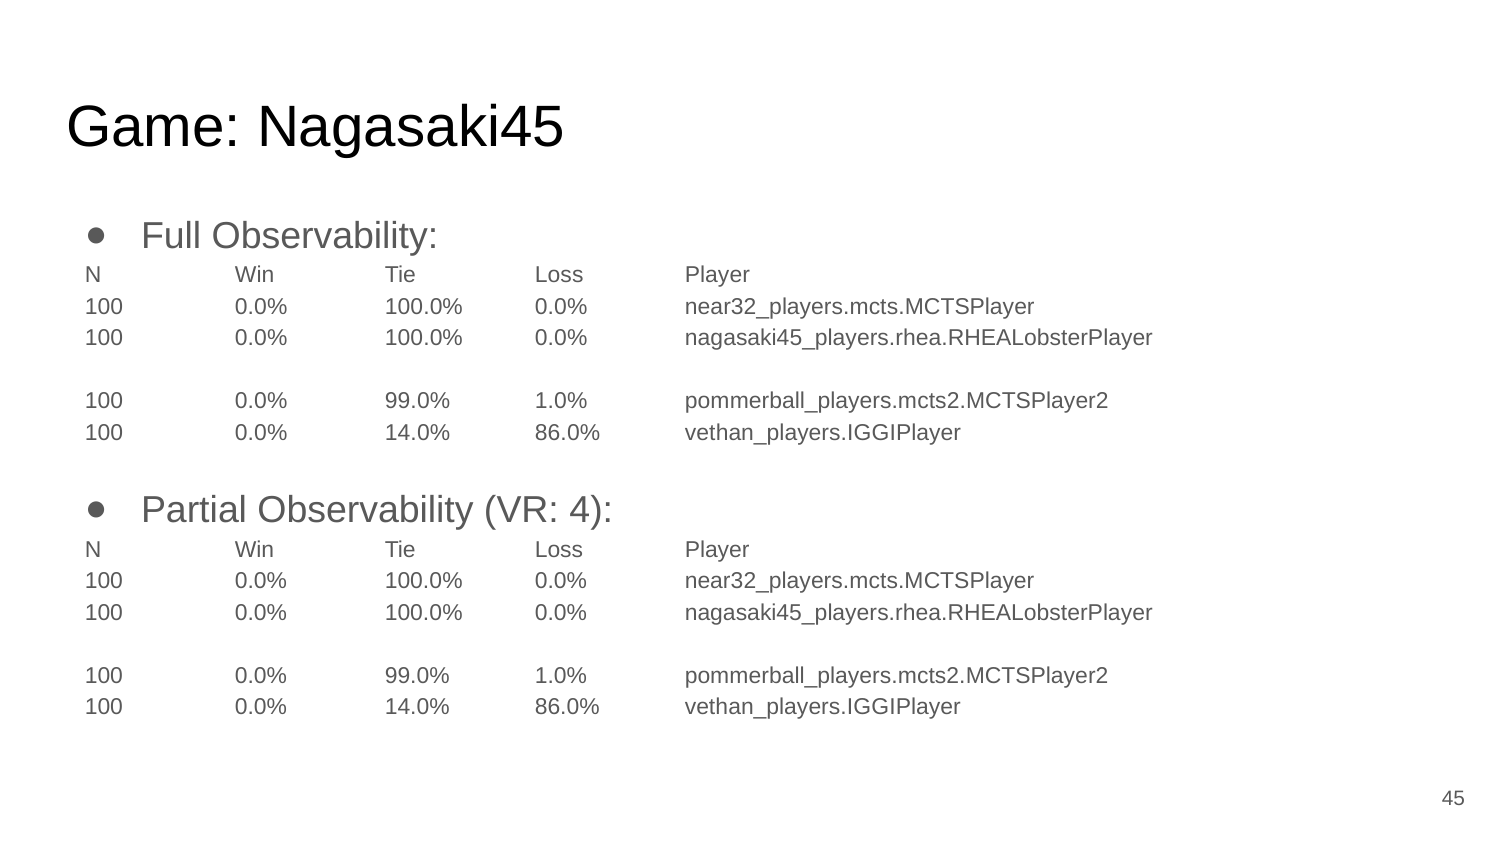

# Game: Nagasaki45
Full Observability:
N 	Win 	Tie 	Loss 	Player
100	0.0%	100.0%	0.0%	near32_players.mcts.MCTSPlayer
100	0.0%	100.0%	0.0%	nagasaki45_players.rhea.RHEALobsterPlayer

100	0.0%	99.0%	1.0%	pommerball_players.mcts2.MCTSPlayer2
100	0.0%	14.0%	86.0%	vethan_players.IGGIPlayer
Partial Observability (VR: 4):
N 	Win 	Tie 	Loss 	Player
100	0.0%	100.0%	0.0%	near32_players.mcts.MCTSPlayer
100	0.0%	100.0%	0.0%	nagasaki45_players.rhea.RHEALobsterPlayer

100	0.0%	99.0%	1.0%	pommerball_players.mcts2.MCTSPlayer2
100	0.0%	14.0%	86.0%	vethan_players.IGGIPlayer
45